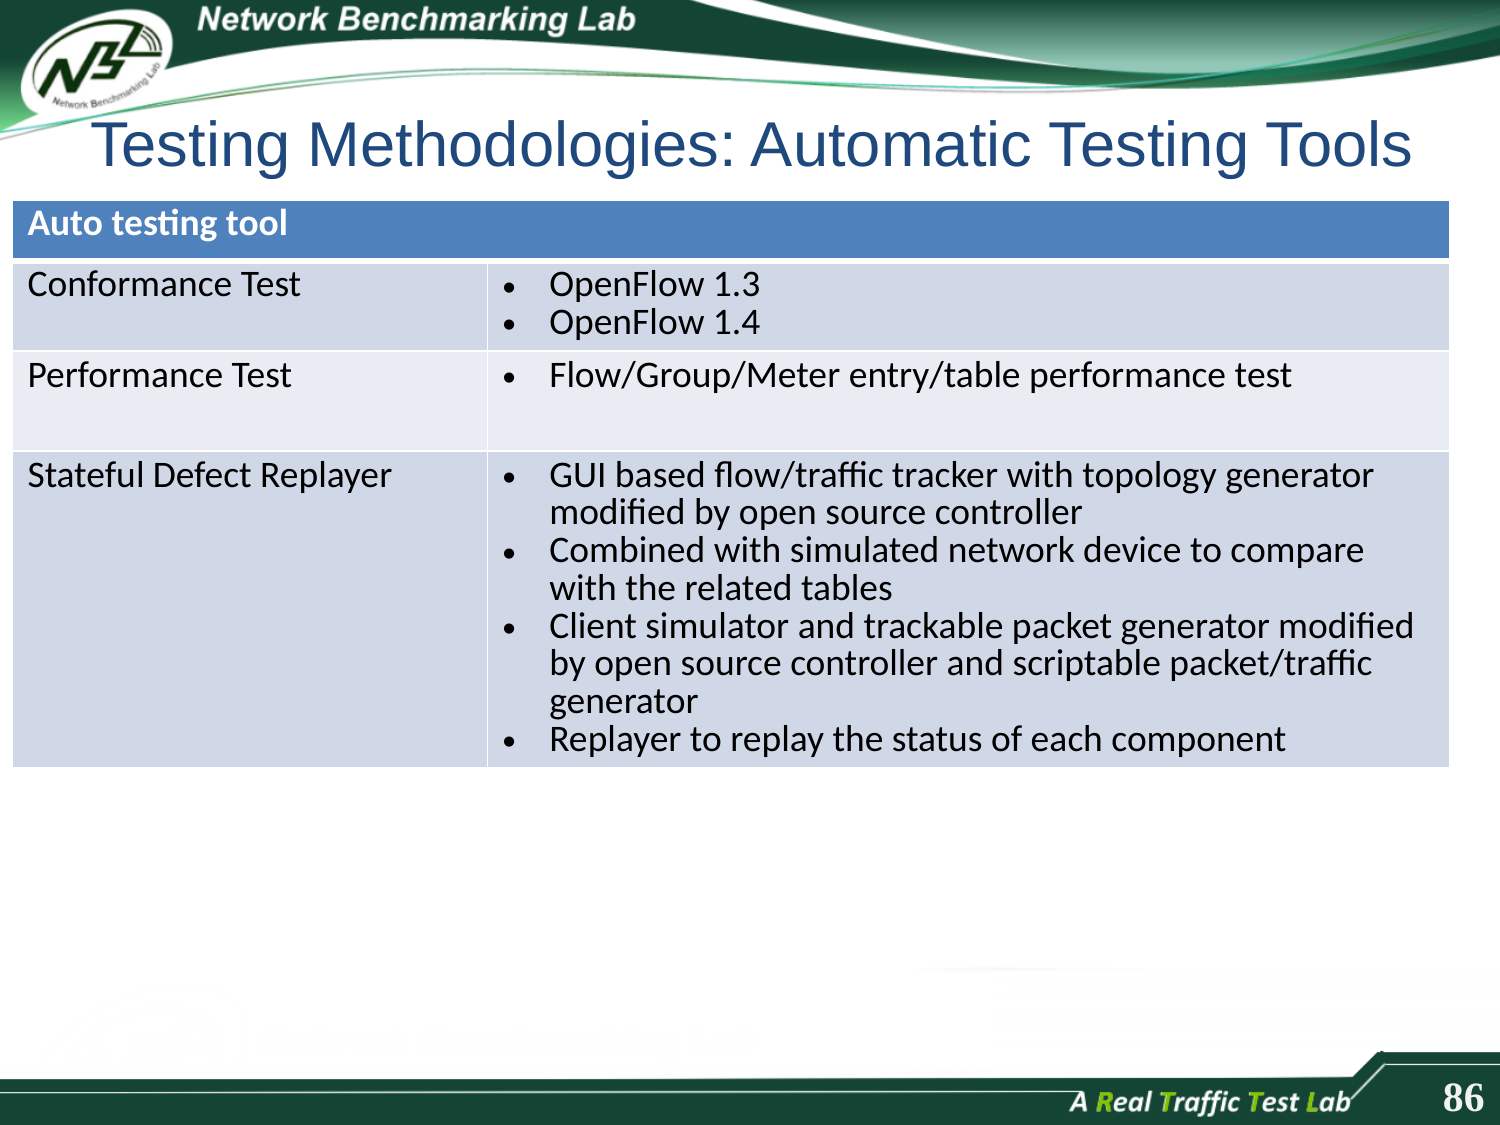

# Testing Methodologies: Automatic Testing Tools
| Auto testing tool |  |
| --- | --- |
| Conformance Test | OpenFlow 1.3 OpenFlow 1.4 |
| Performance Test | Flow/Group/Meter entry/table performance test |
| Stateful Defect Replayer | GUI based flow/traffic tracker with topology generator modified by open source controller Combined with simulated network device to compare with the related tables Client simulator and trackable packet generator modified by open source controller and scriptable packet/traffic generator Replayer to replay the status of each component |
86